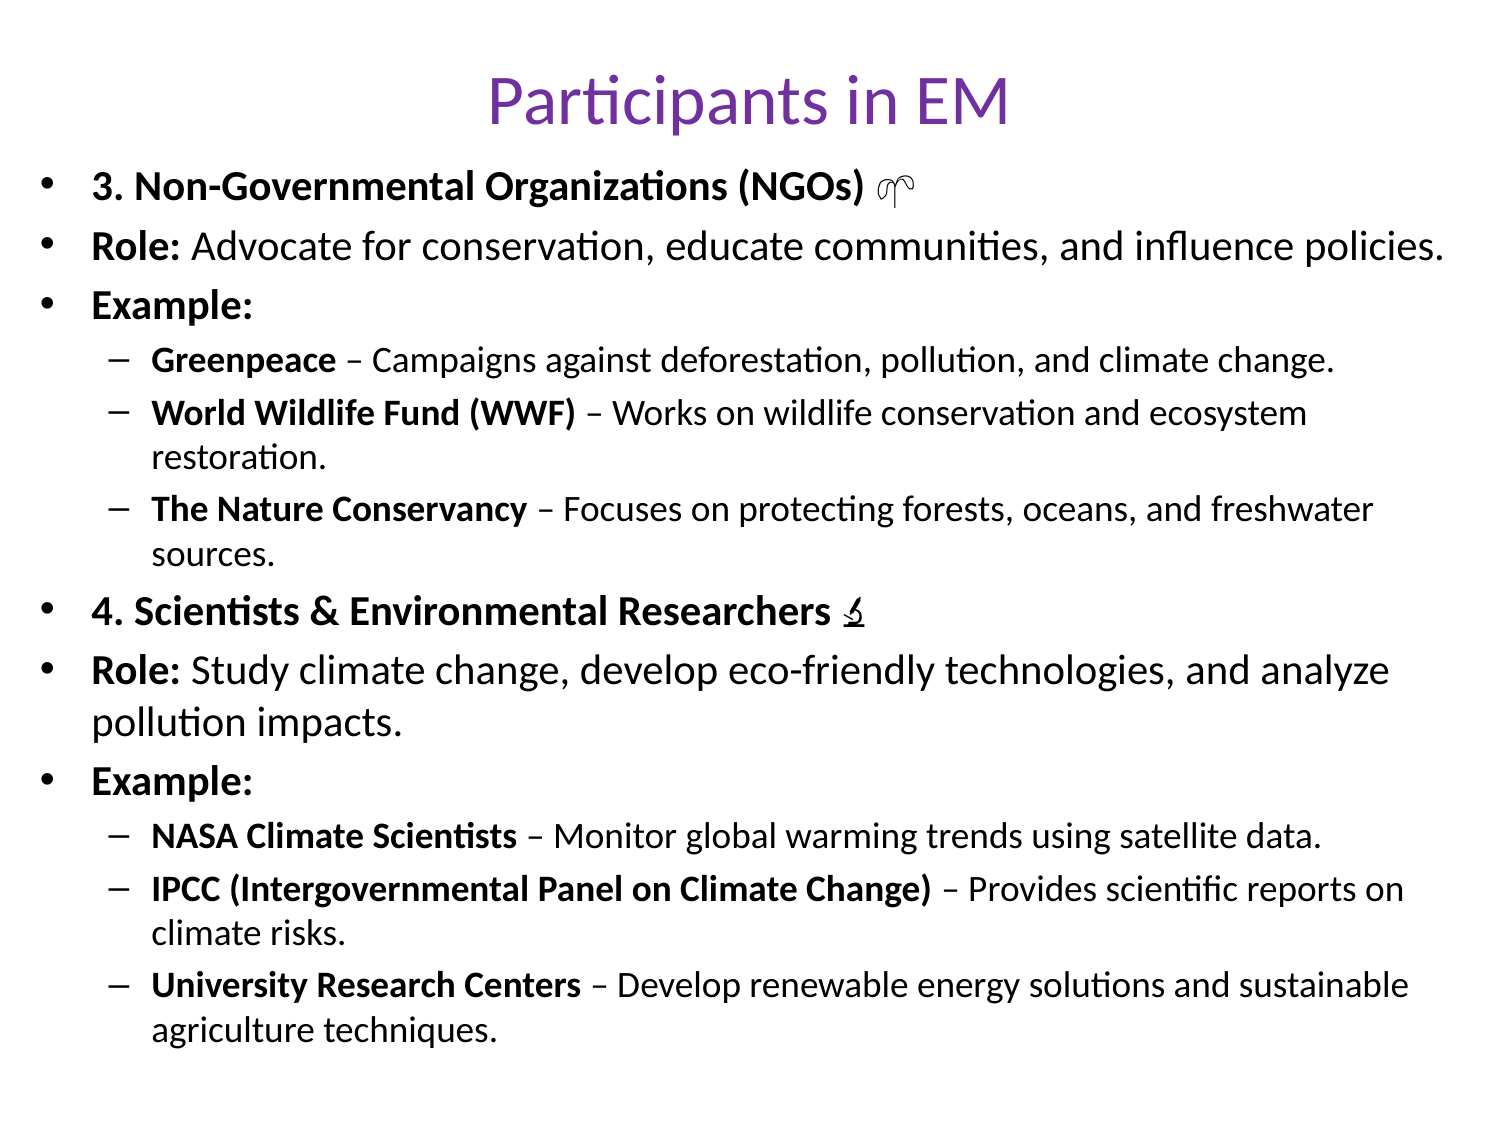

# Participants in EM
3. Non-Governmental Organizations (NGOs) 🌱
Role: Advocate for conservation, educate communities, and influence policies.
Example:
Greenpeace – Campaigns against deforestation, pollution, and climate change.
World Wildlife Fund (WWF) – Works on wildlife conservation and ecosystem restoration.
The Nature Conservancy – Focuses on protecting forests, oceans, and freshwater sources.
4. Scientists & Environmental Researchers 🔬
Role: Study climate change, develop eco-friendly technologies, and analyze pollution impacts.
Example:
NASA Climate Scientists – Monitor global warming trends using satellite data.
IPCC (Intergovernmental Panel on Climate Change) – Provides scientific reports on climate risks.
University Research Centers – Develop renewable energy solutions and sustainable agriculture techniques.